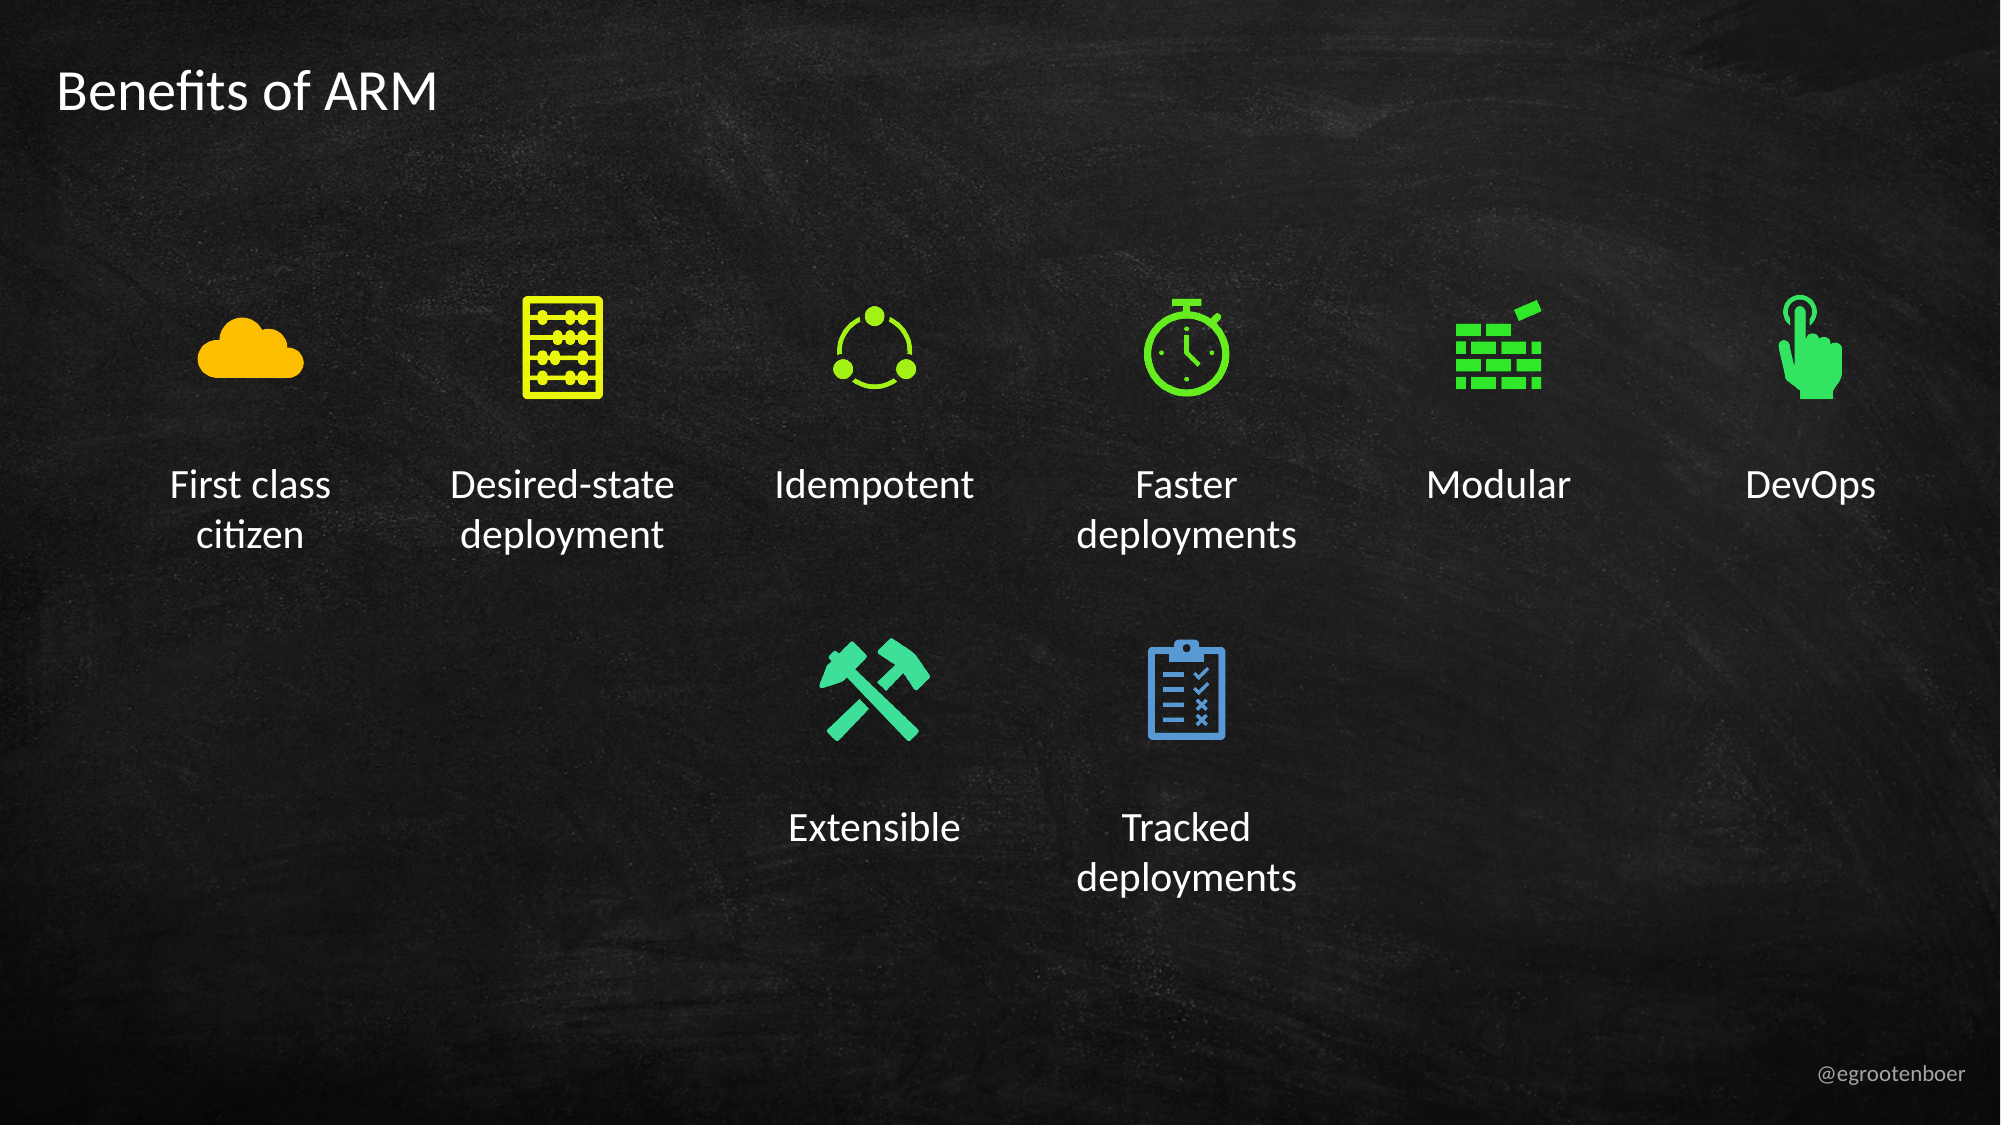

# Benefits of ARM
First class citizen
Desired-state deployment
Idempotent
Faster deployments
Modular
DevOps
Extensible
Tracked deployments